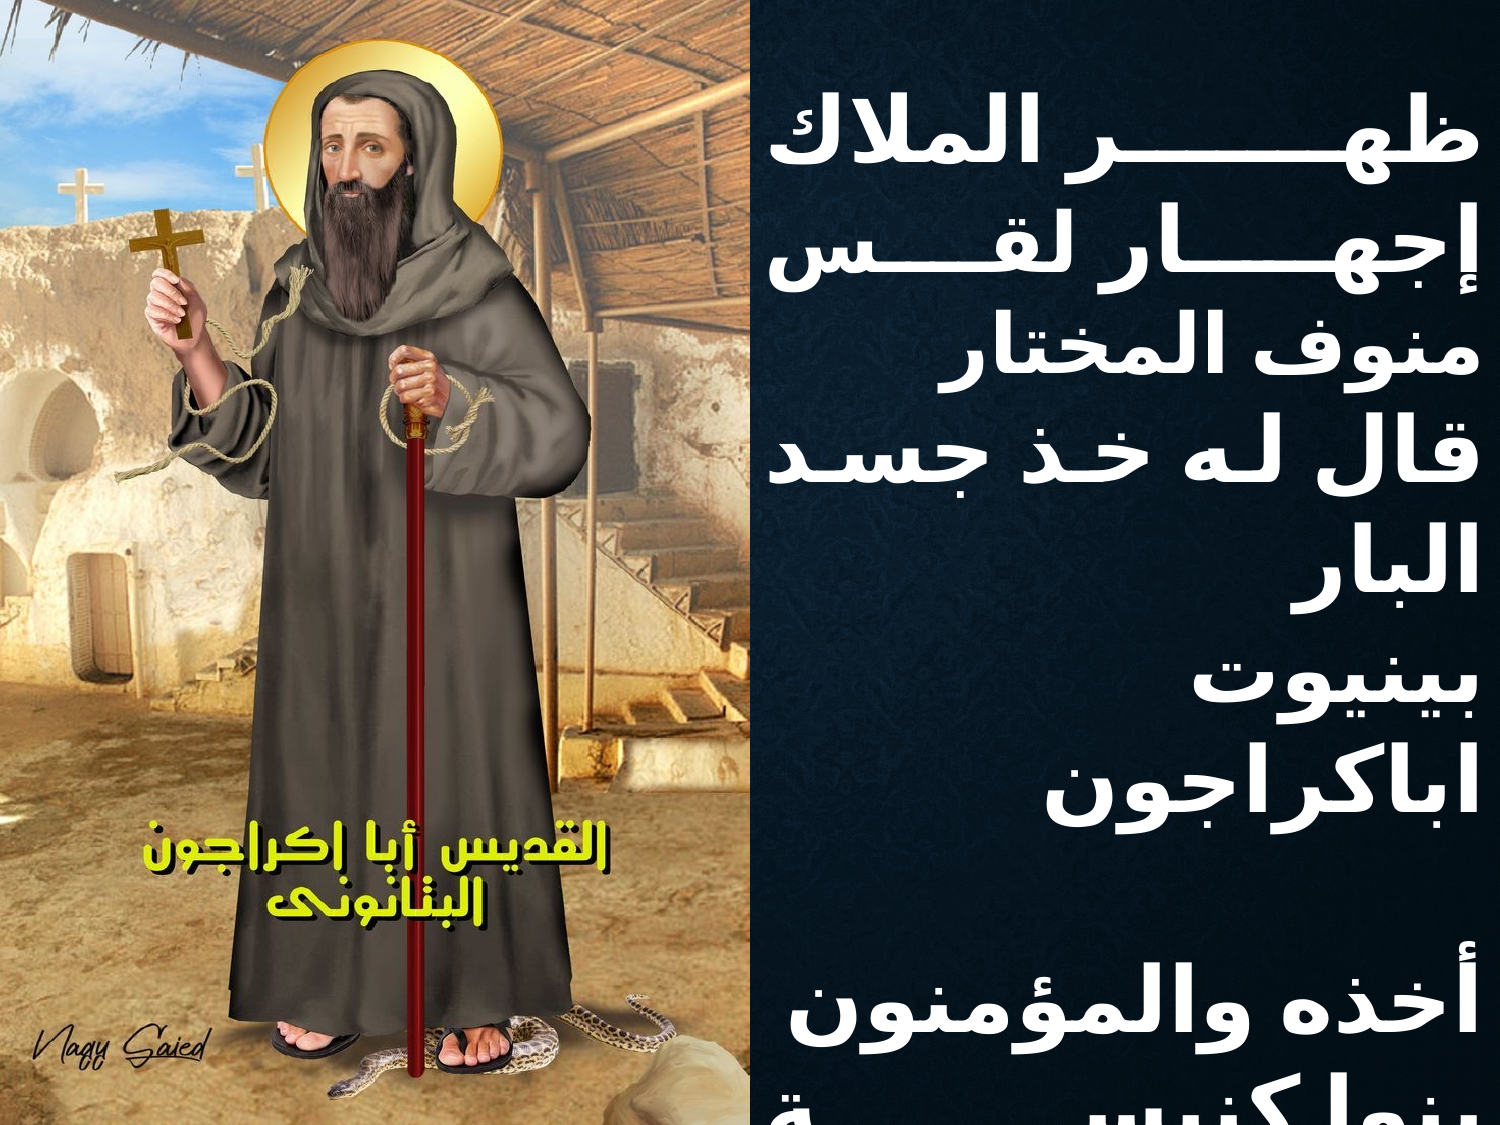

ظهر الملاك إجهــار لقـس منوف المختار
قال له خذ جسد البار
بينيوت اباكراجون
أخذه والمؤمنون
بنوا كنيسة بالبتانون
على جسده المصون
بينيوت اباكراجون